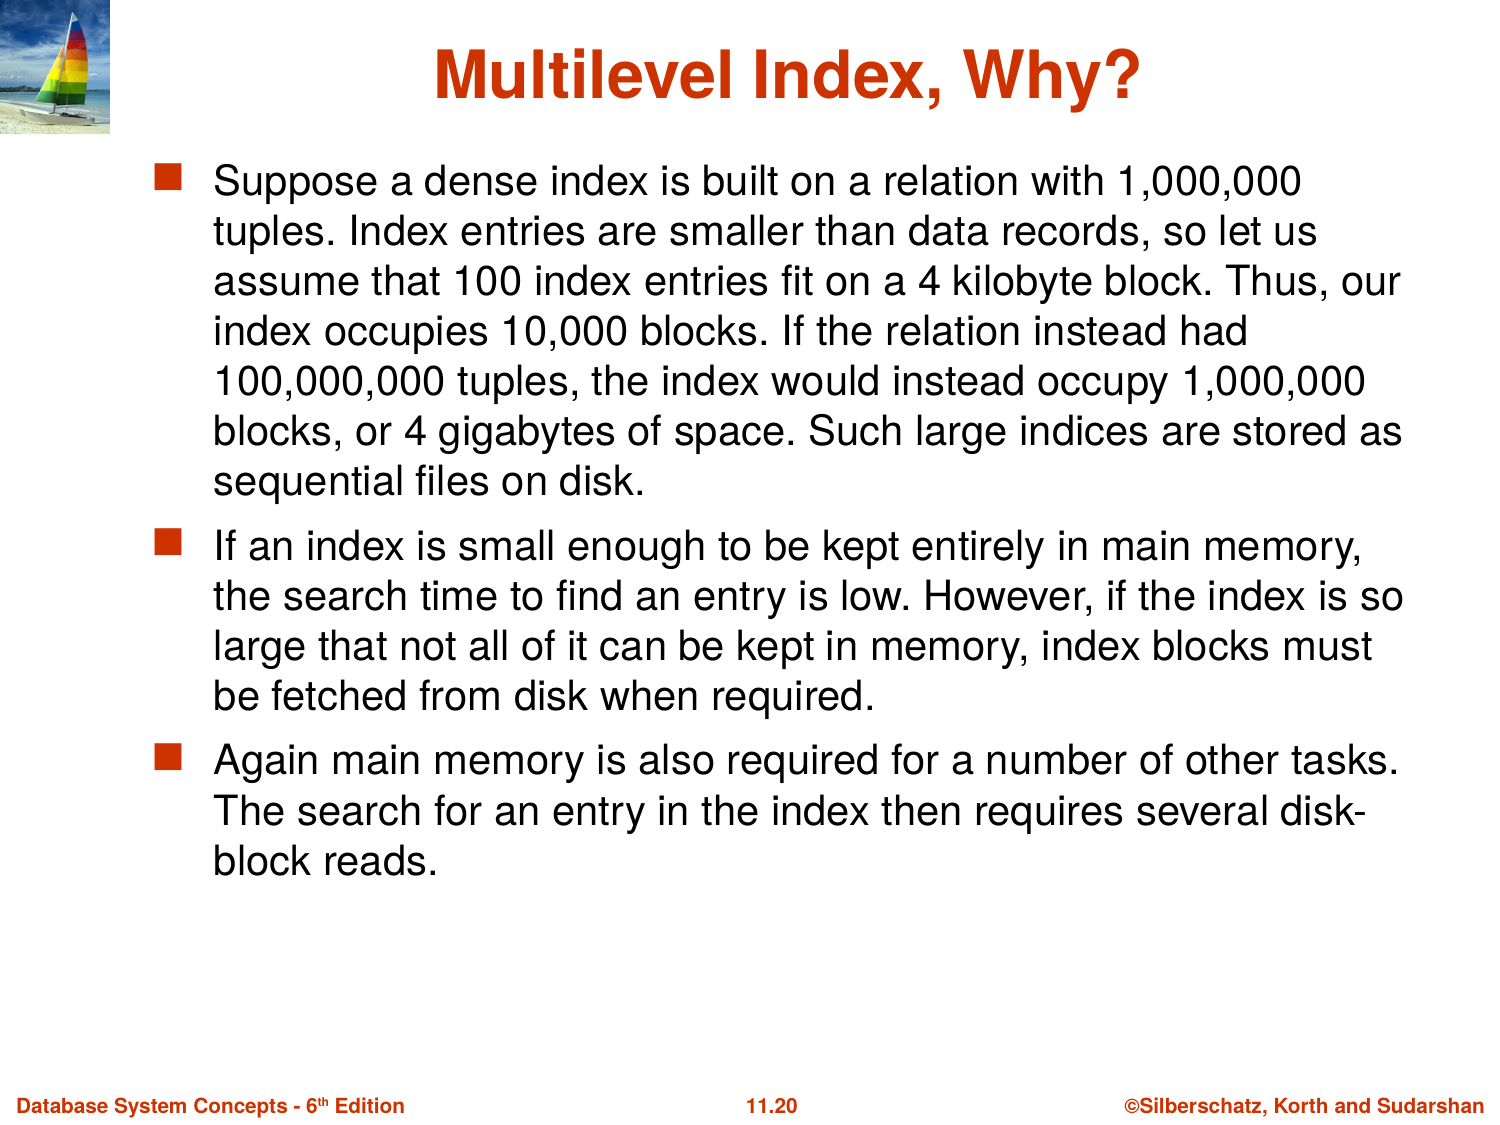

# Multilevel Index, Why?
Suppose a dense index is built on a relation with 1,000,000 tuples. Index entries are smaller than data records, so let us assume that 100 index entries fit on a 4 kilobyte block. Thus, our index occupies 10,000 blocks. If the relation instead had 100,000,000 tuples, the index would instead occupy 1,000,000 blocks, or 4 gigabytes of space. Such large indices are stored as sequential files on disk.
If an index is small enough to be kept entirely in main memory, the search time to find an entry is low. However, if the index is so large that not all of it can be kept in memory, index blocks must be fetched from disk when required.
Again main memory is also required for a number of other tasks. The search for an entry in the index then requires several disk-block reads.